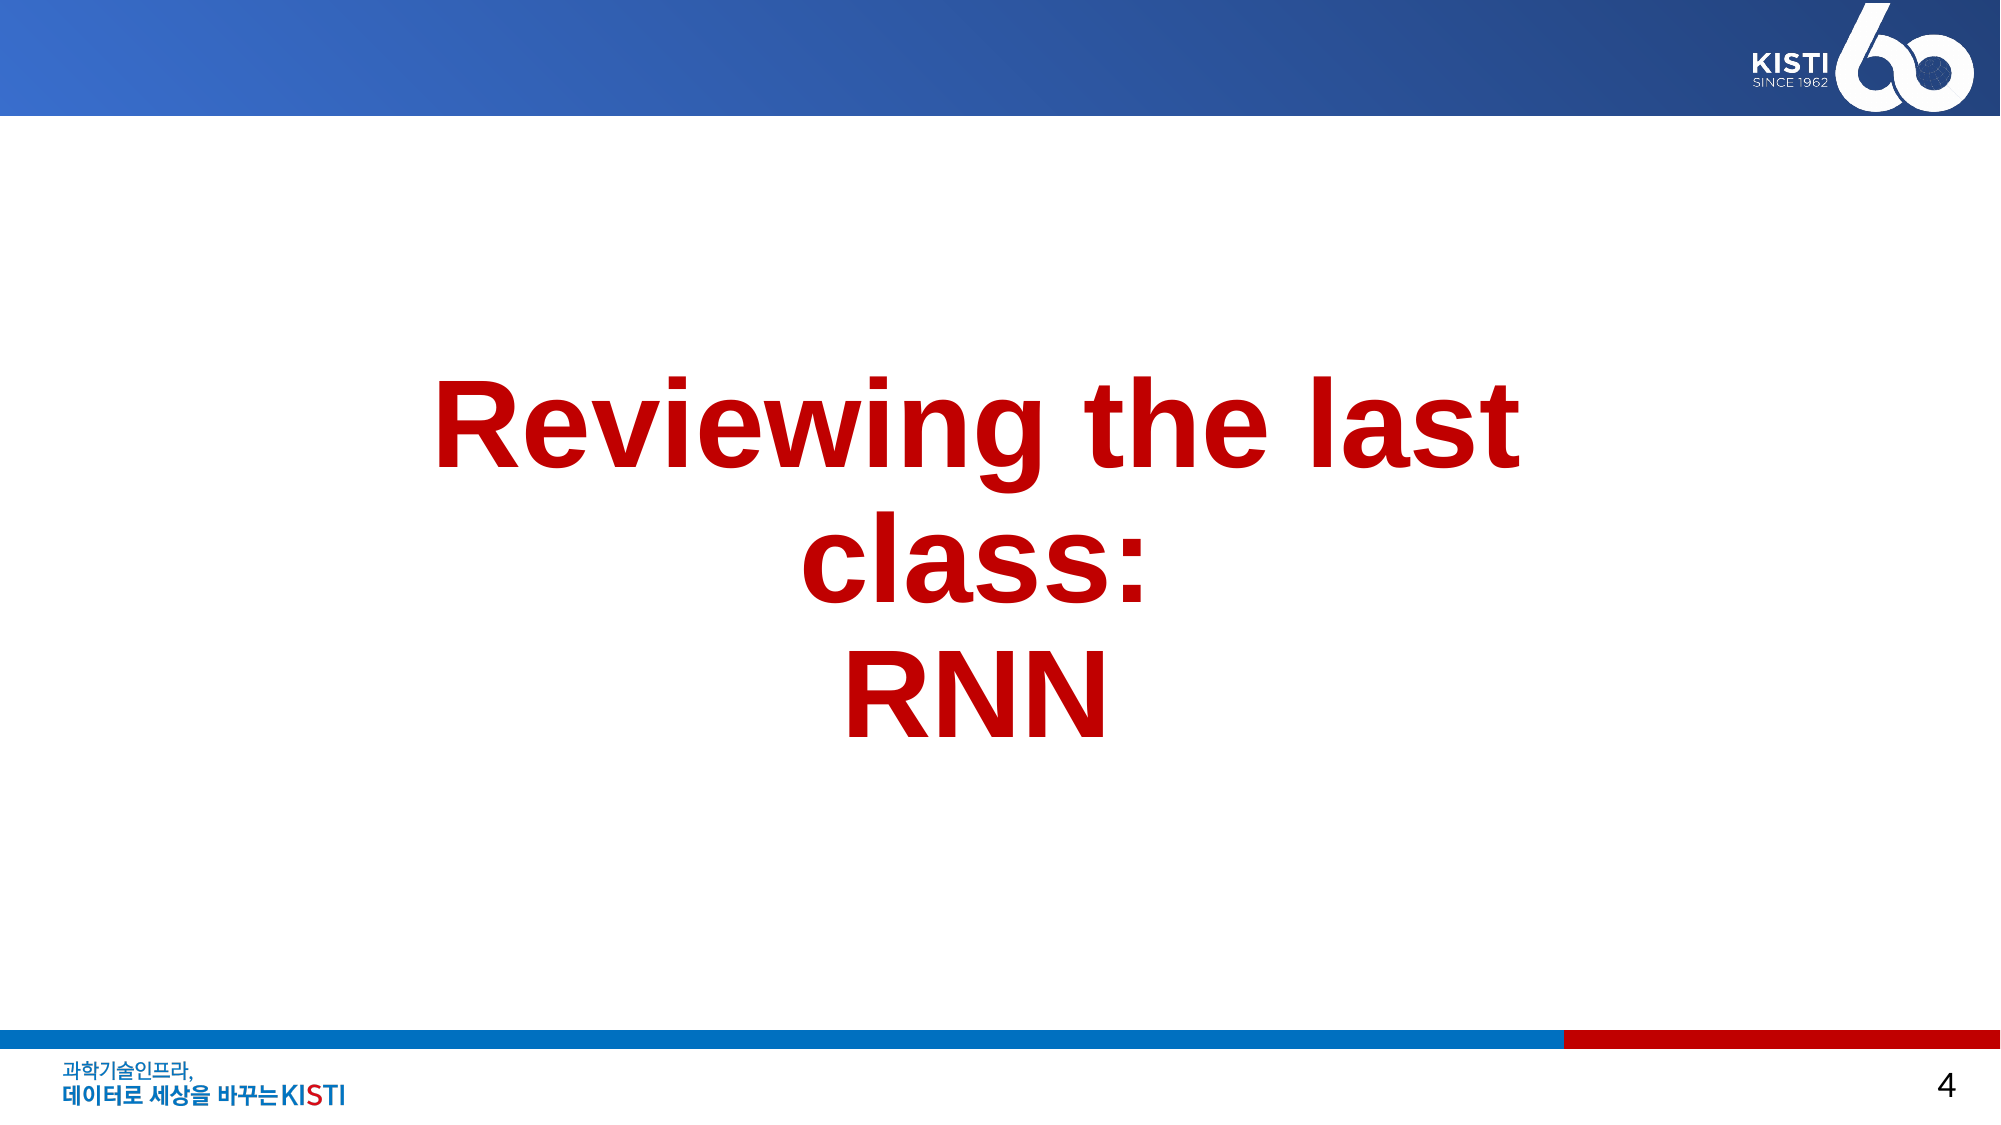

# Reviewing the last class: RNN
4